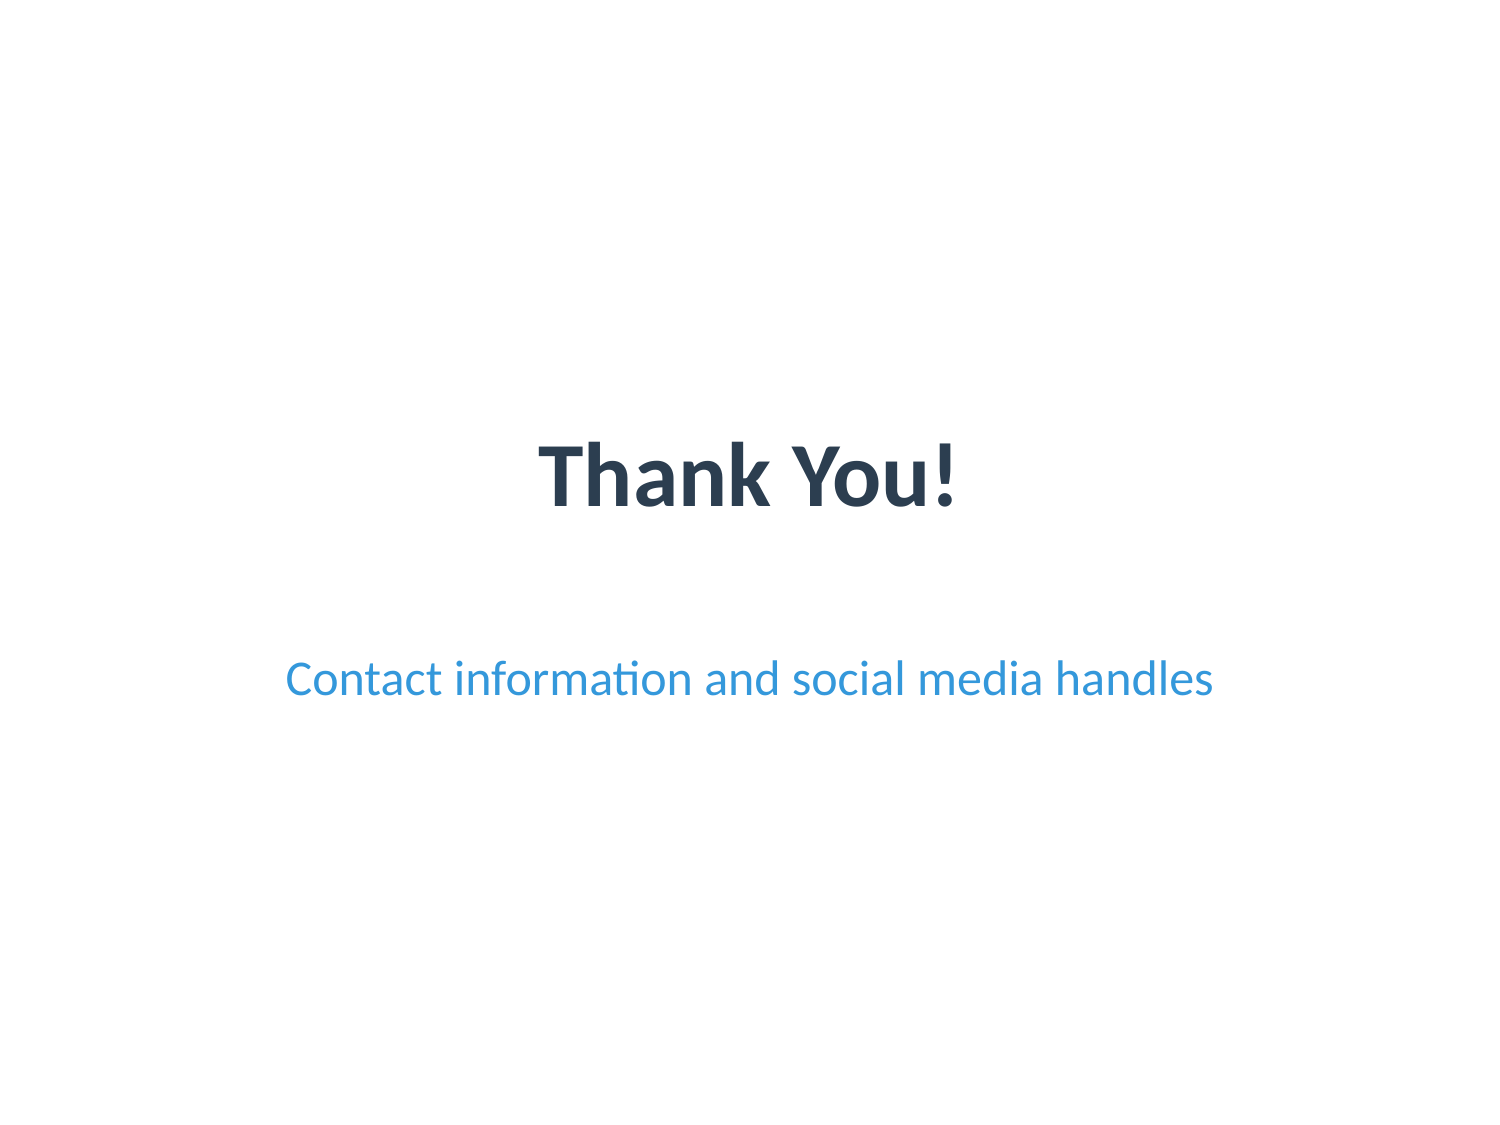

# Thank You!
Contact information and social media handles